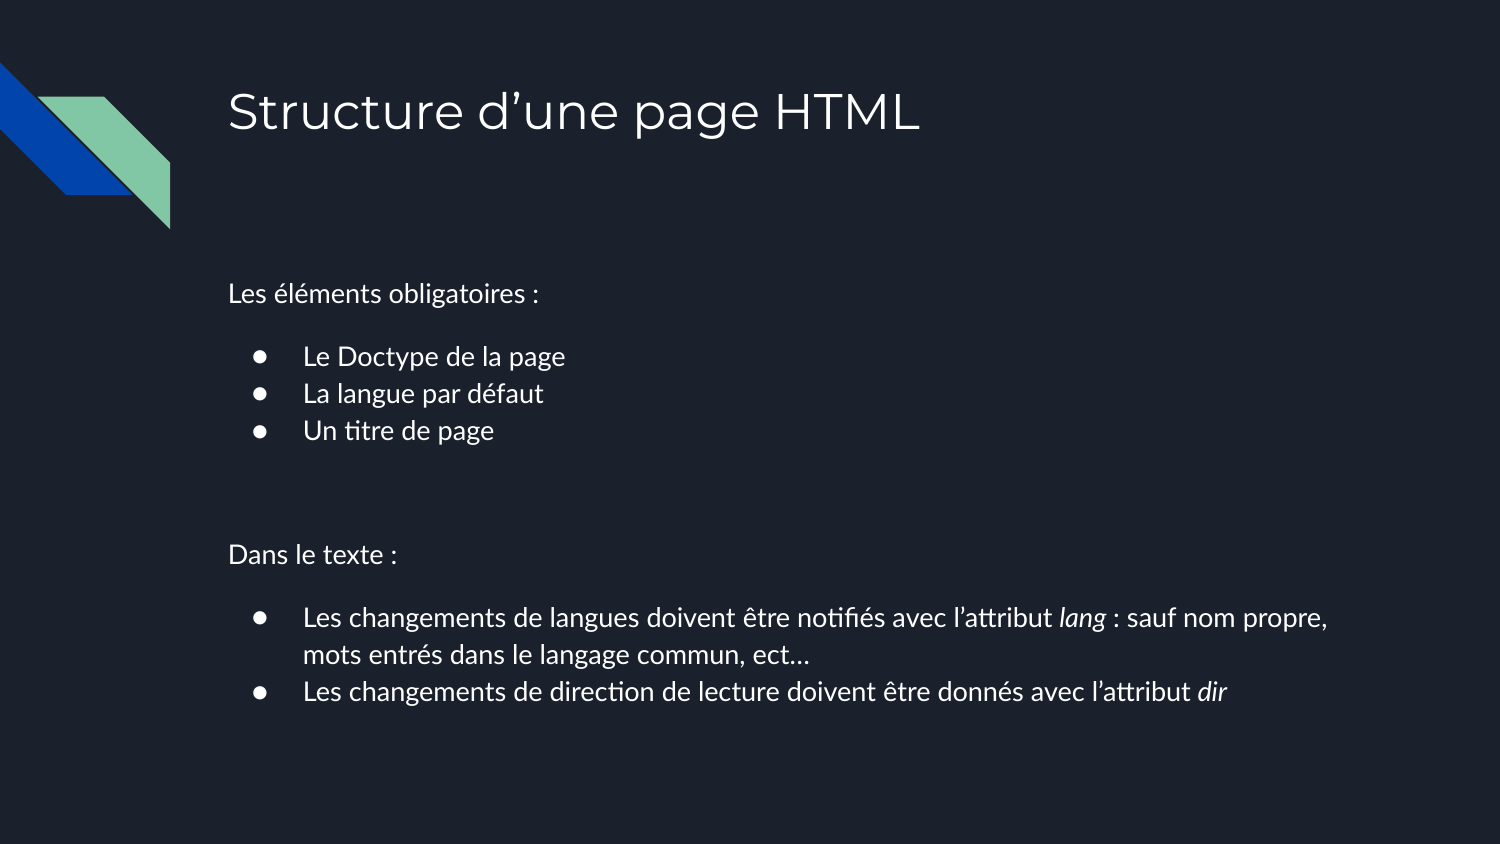

# Structure d’une page HTML
Les éléments obligatoires :
Le Doctype de la page
La langue par défaut
Un titre de page

Dans le texte :
Les changements de langues doivent être notifiés avec l’attribut lang : sauf nom propre, mots entrés dans le langage commun, ect…
Les changements de direction de lecture doivent être donnés avec l’attribut dir